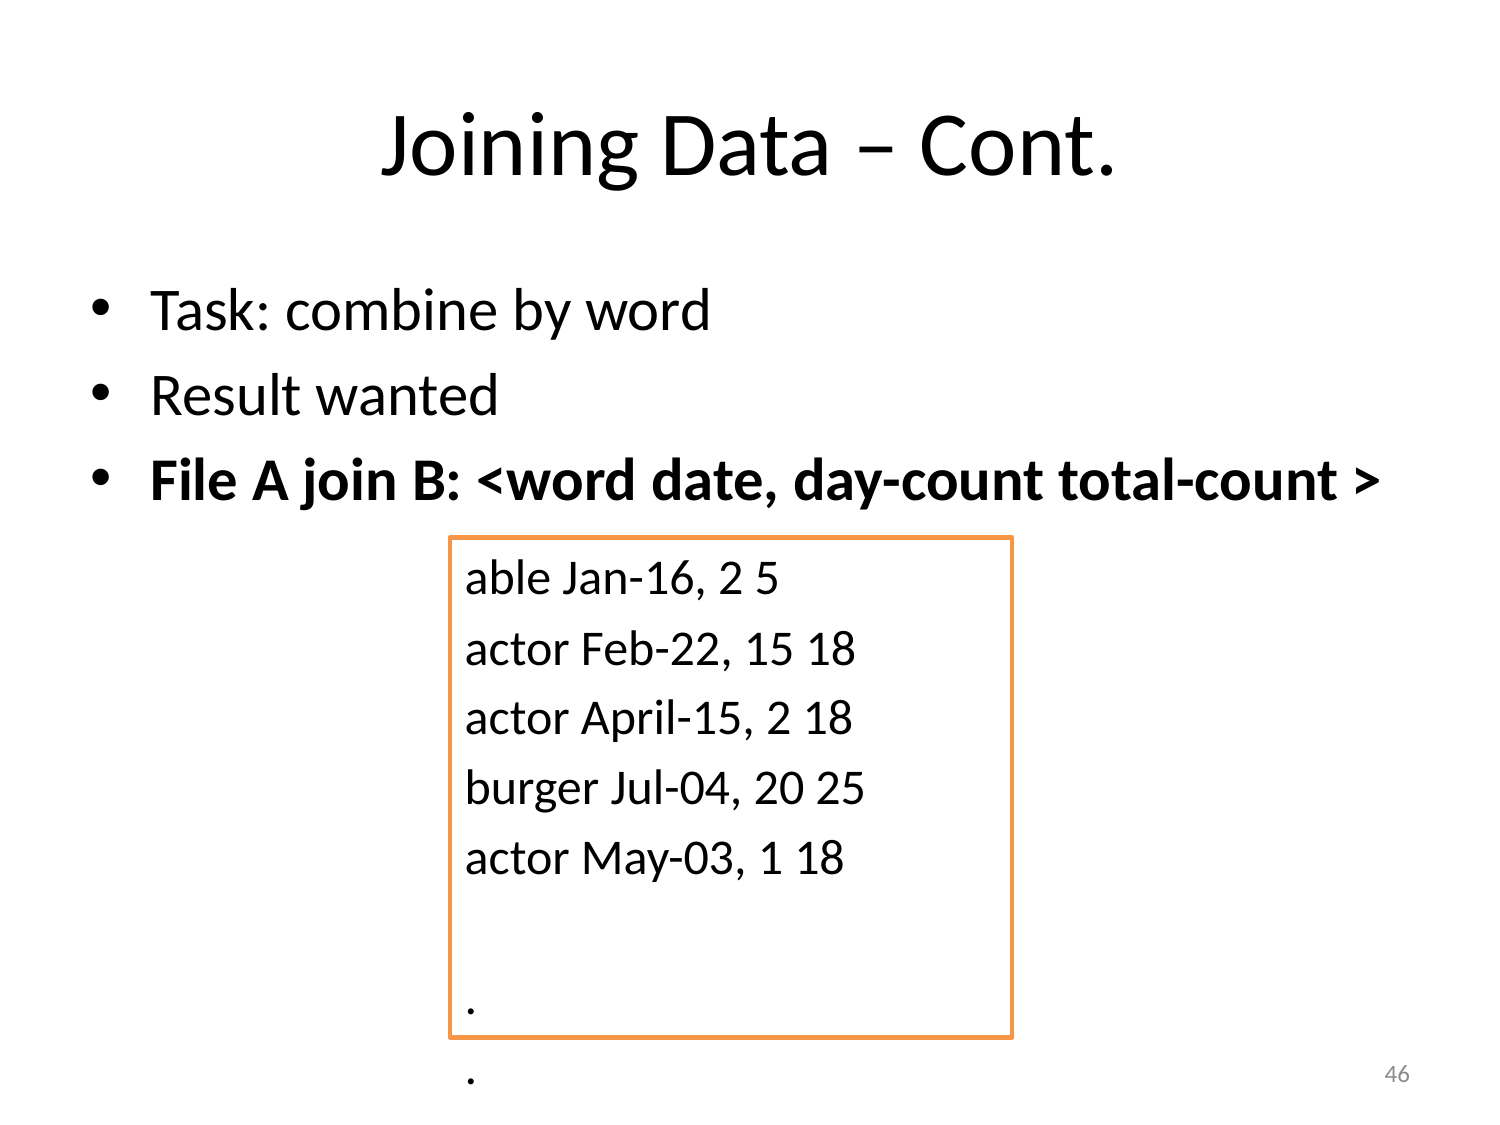

# Joining Data – Cont.
Task: combine by word
Result wanted
File A join B: <word date, day-count total-count >

able Jan-16, 2 5
actor Feb-22, 15 18
actor April-15, 2 18
burger Jul-04, 20 25
actor May-03, 1 18

.
.
.
46